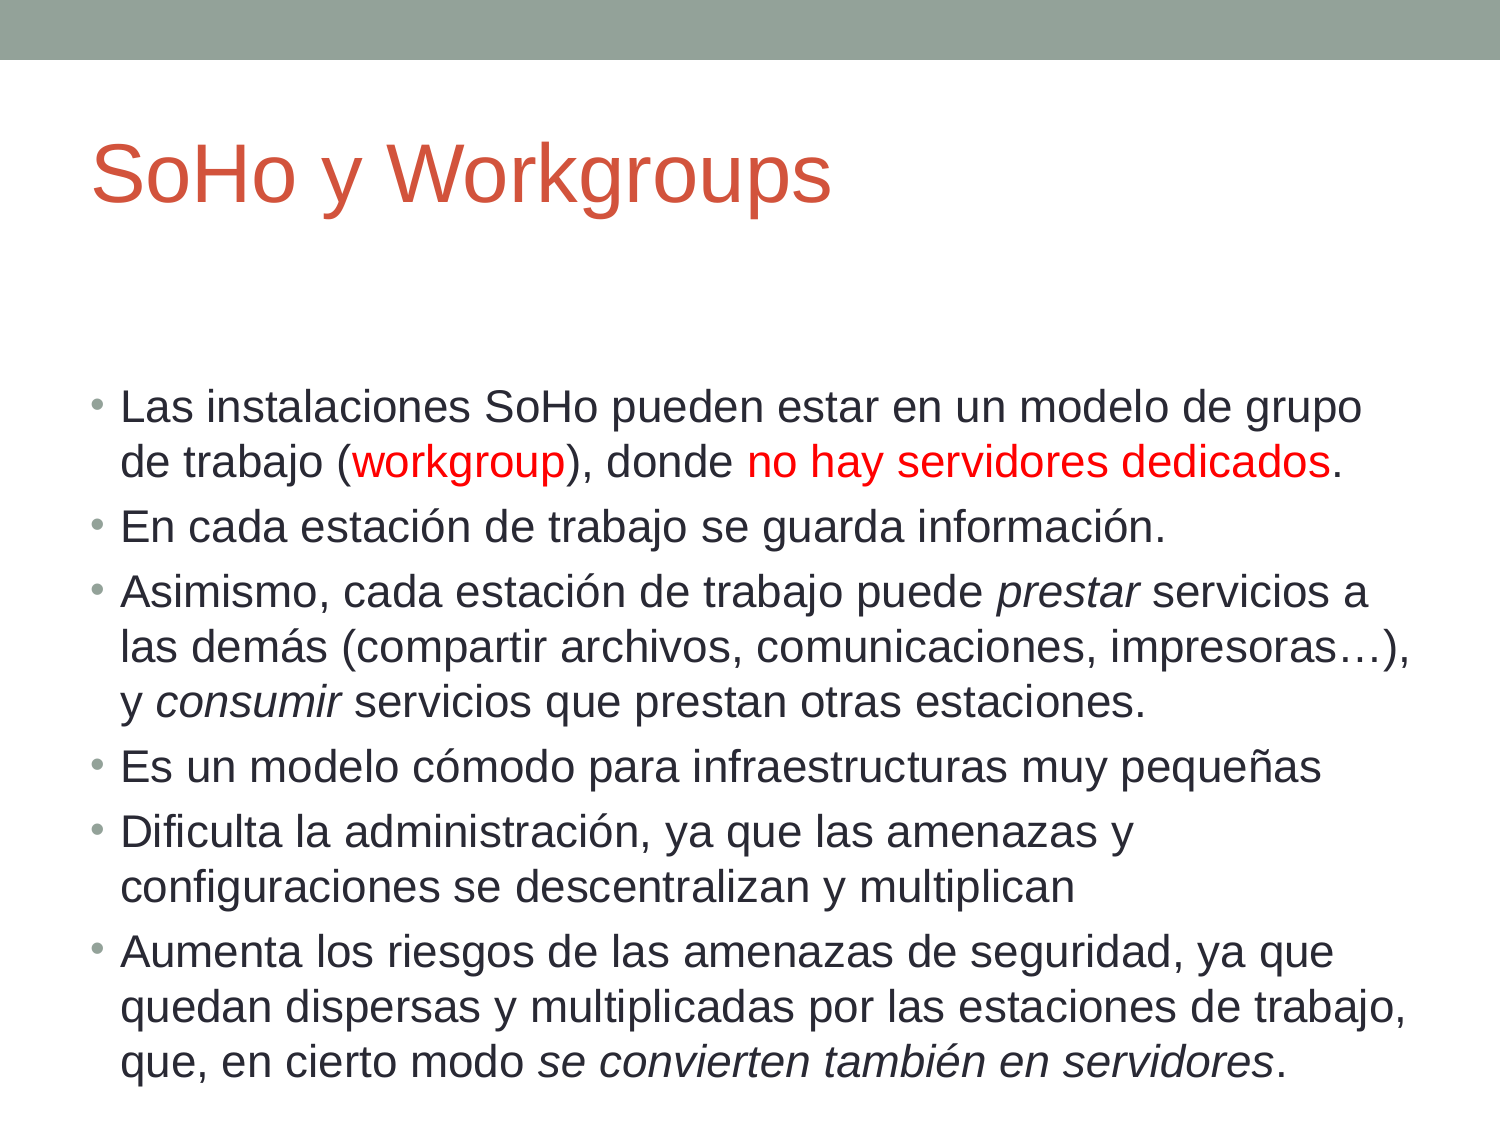

# SoHo y Workgroups
Las instalaciones SoHo pueden estar en un modelo de grupo de trabajo (workgroup), donde no hay servidores dedicados.
En cada estación de trabajo se guarda información.
Asimismo, cada estación de trabajo puede prestar servicios a las demás (compartir archivos, comunicaciones, impresoras…), y consumir servicios que prestan otras estaciones.
Es un modelo cómodo para infraestructuras muy pequeñas
Dificulta la administración, ya que las amenazas y configuraciones se descentralizan y multiplican
Aumenta los riesgos de las amenazas de seguridad, ya que quedan dispersas y multiplicadas por las estaciones de trabajo, que, en cierto modo se convierten también en servidores.